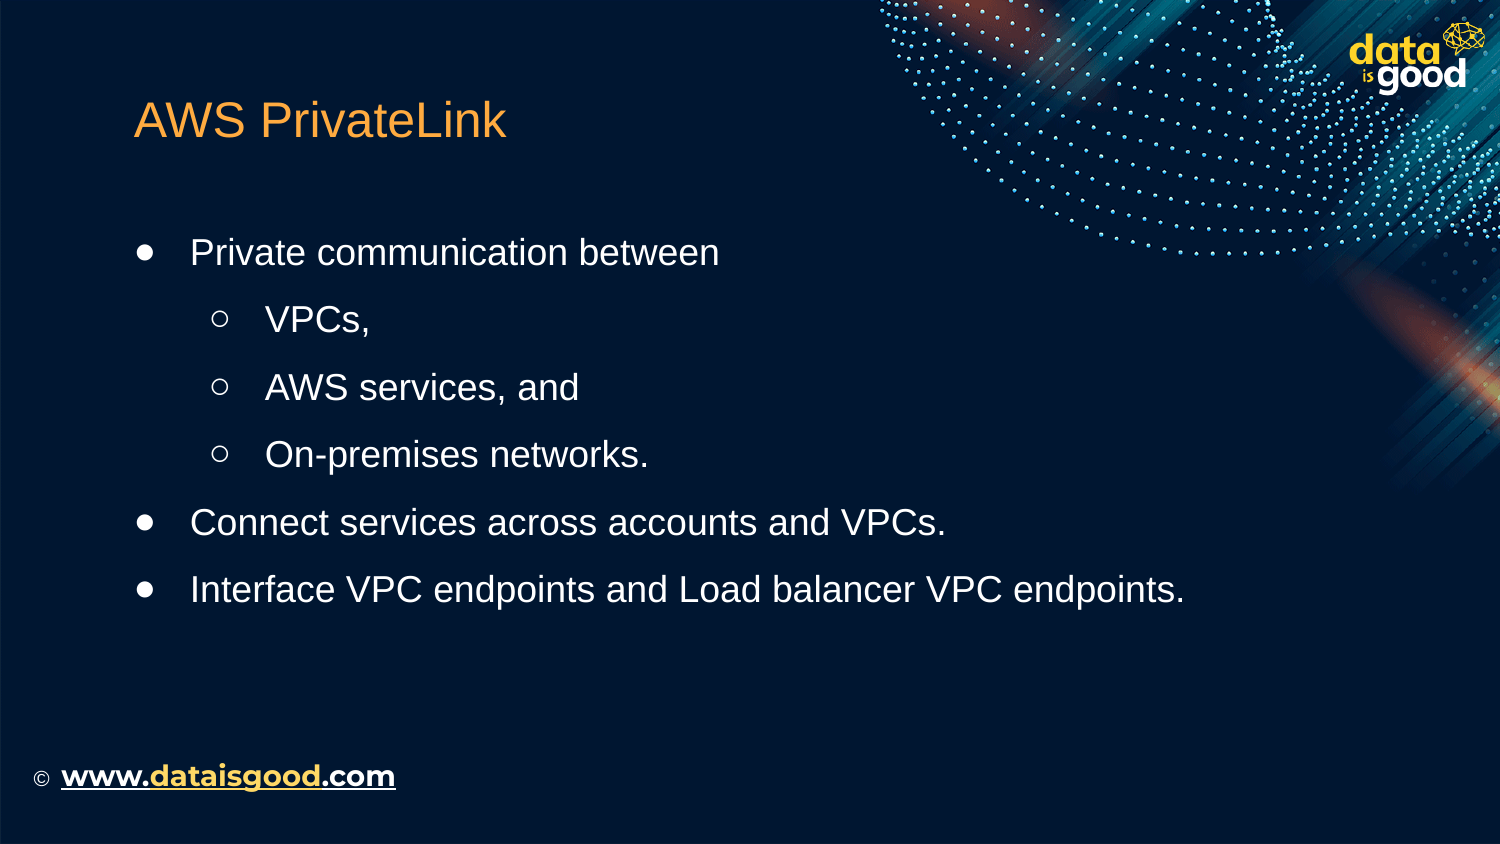

# AWS PrivateLink
Private communication between
VPCs,
AWS services, and
On-premises networks.
Connect services across accounts and VPCs.
Interface VPC endpoints and Load balancer VPC endpoints.